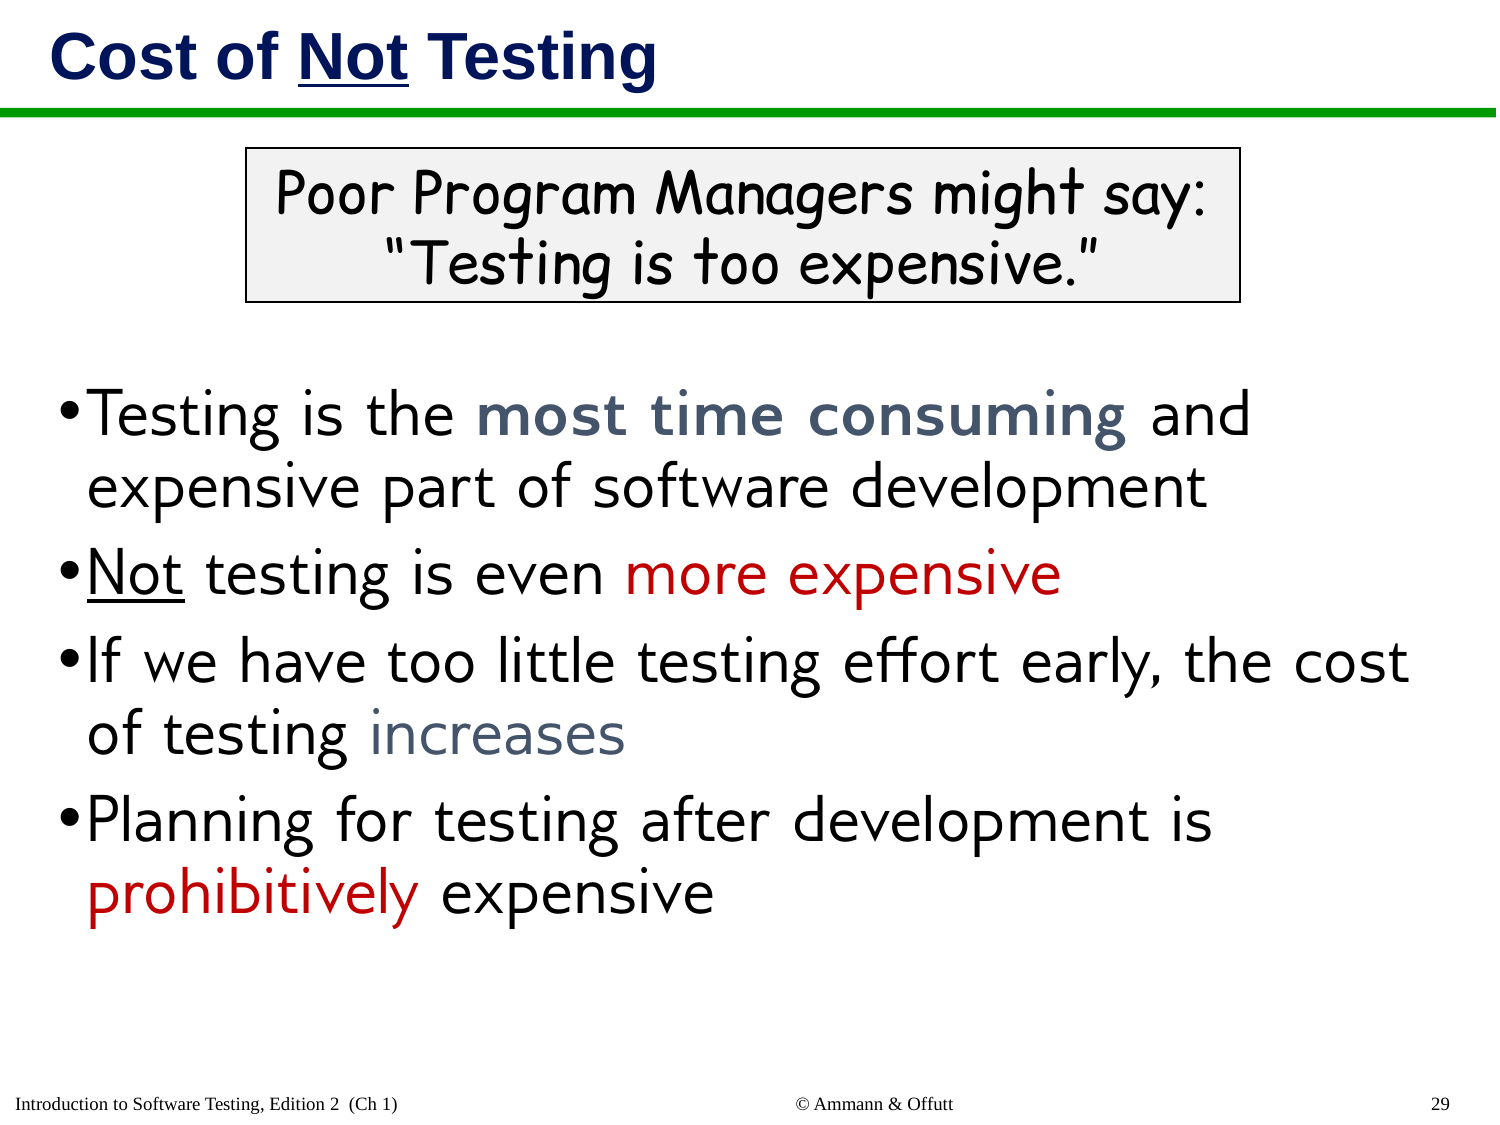

# Cost of Not Testing
Poor Program Managers might say: “Testing is too expensive.”
Testing is the most time consuming and expensive part of software development
Not testing is even more expensive
If we have too little testing effort early, the cost of testing increases
Planning for testing after development is prohibitively expensive
29
Introduction to Software Testing, Edition 2  (Ch 1)
© Ammann & Offutt